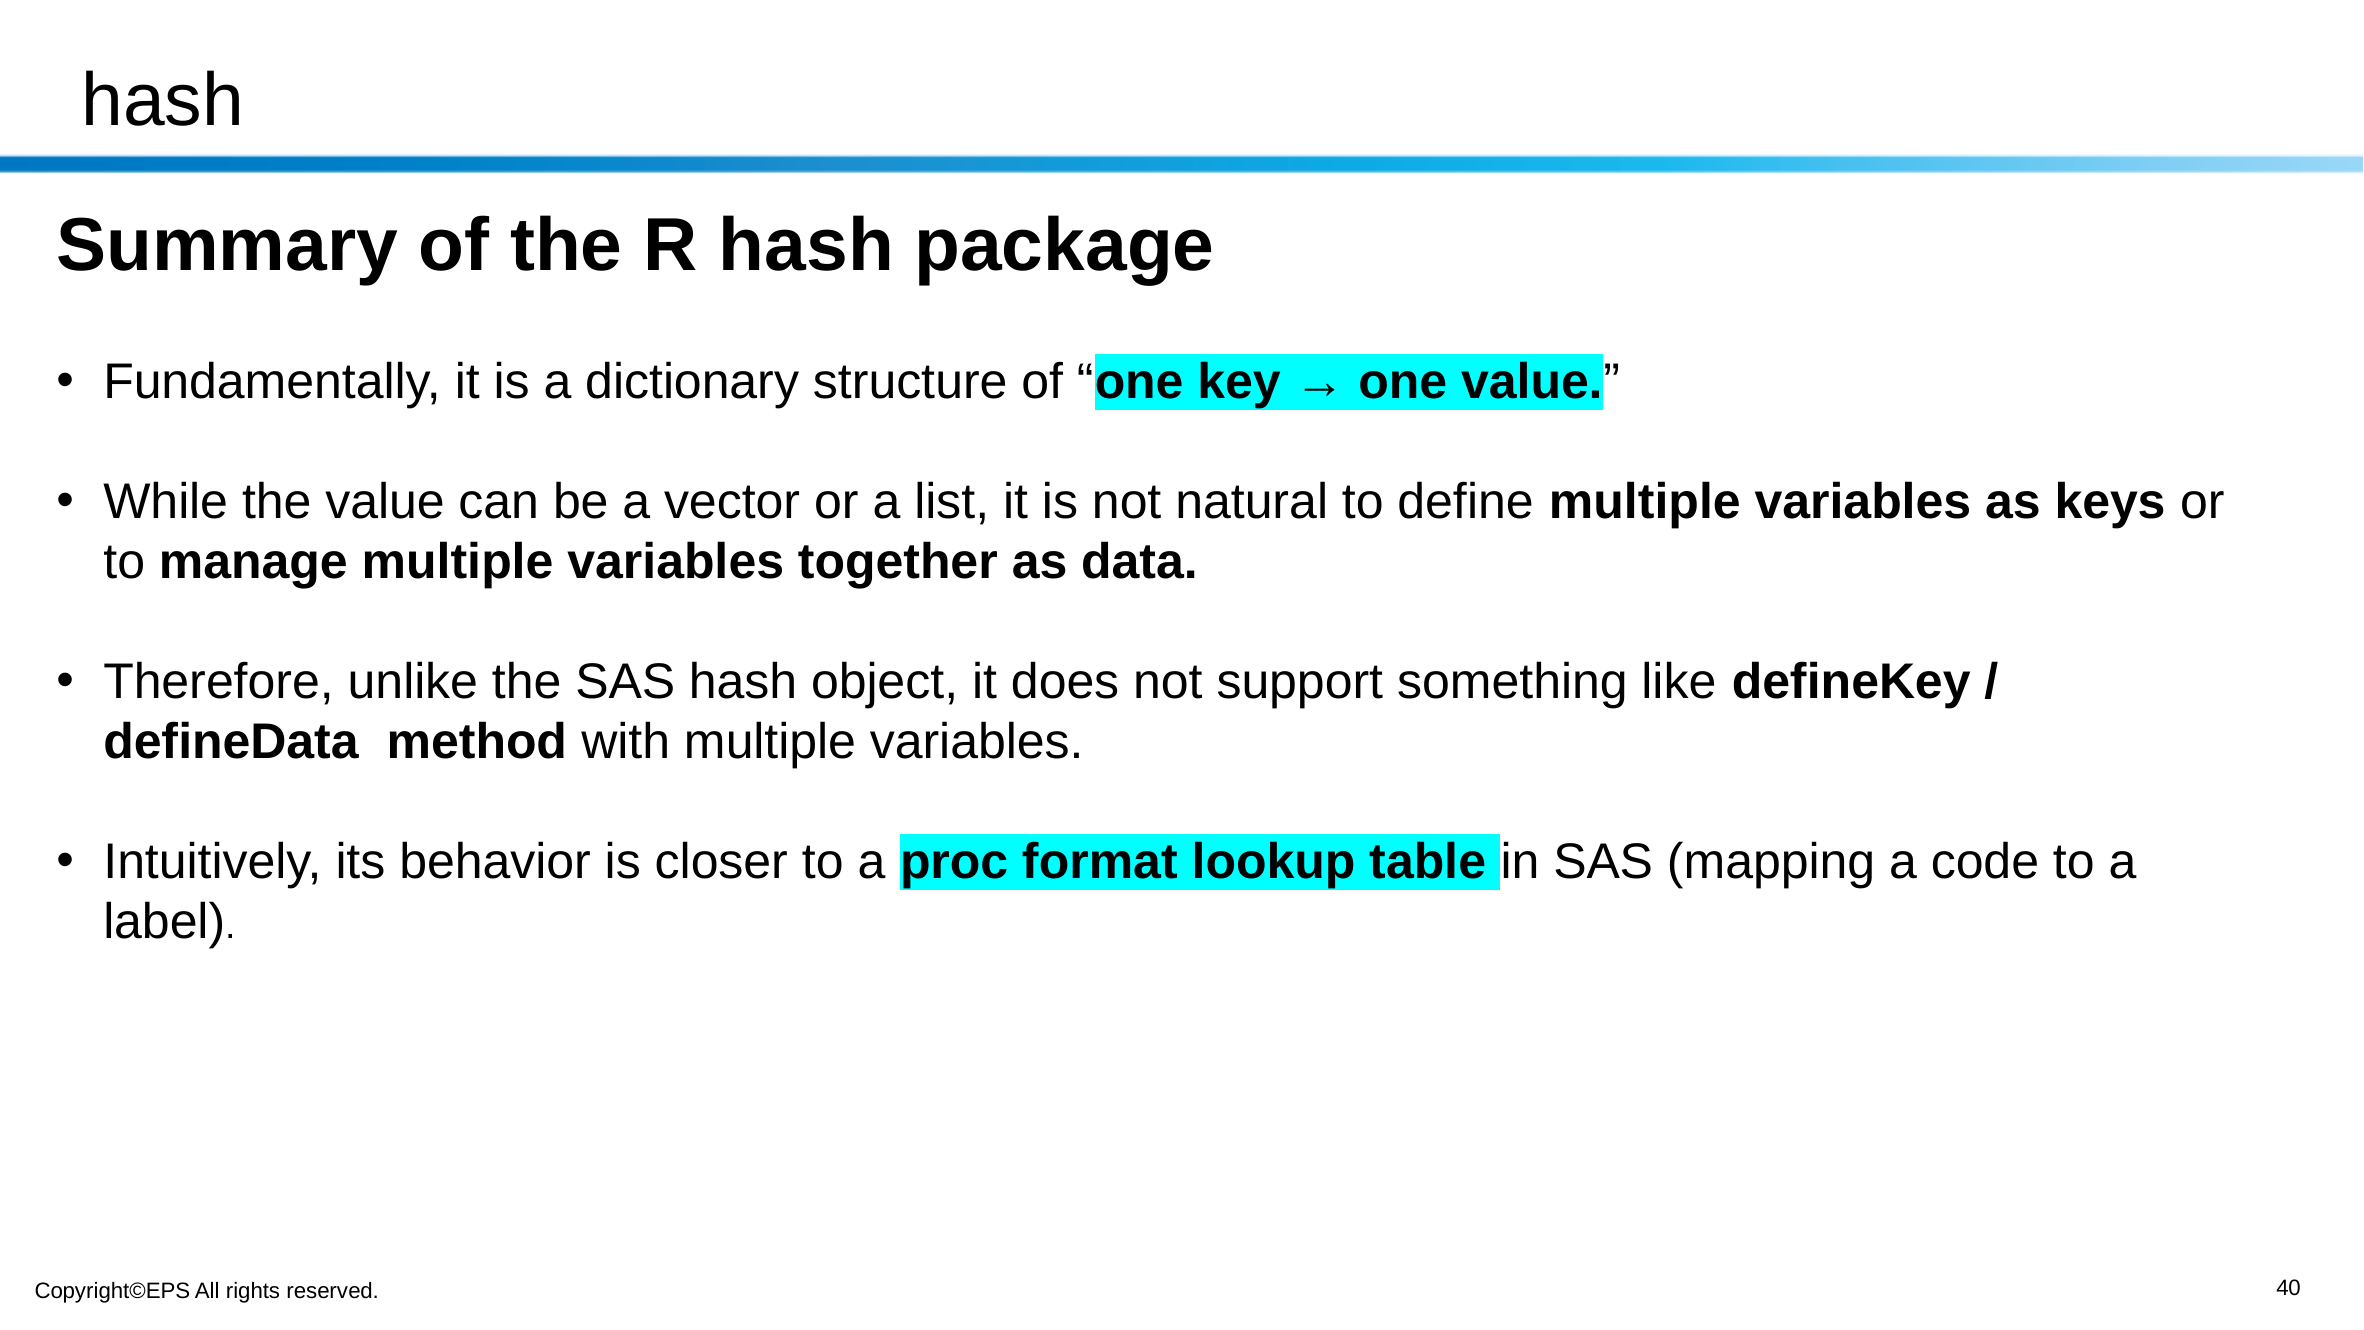

# hash
Summary of the R hash package
Fundamentally, it is a dictionary structure of “one key → one value.”

While the value can be a vector or a list, it is not natural to define multiple variables as keys or to manage multiple variables together as data.

Therefore, unlike the SAS hash object, it does not support something like defineKey / defineData  method with multiple variables.

Intuitively, its behavior is closer to a proc format lookup table in SAS (mapping a code to a label).
40